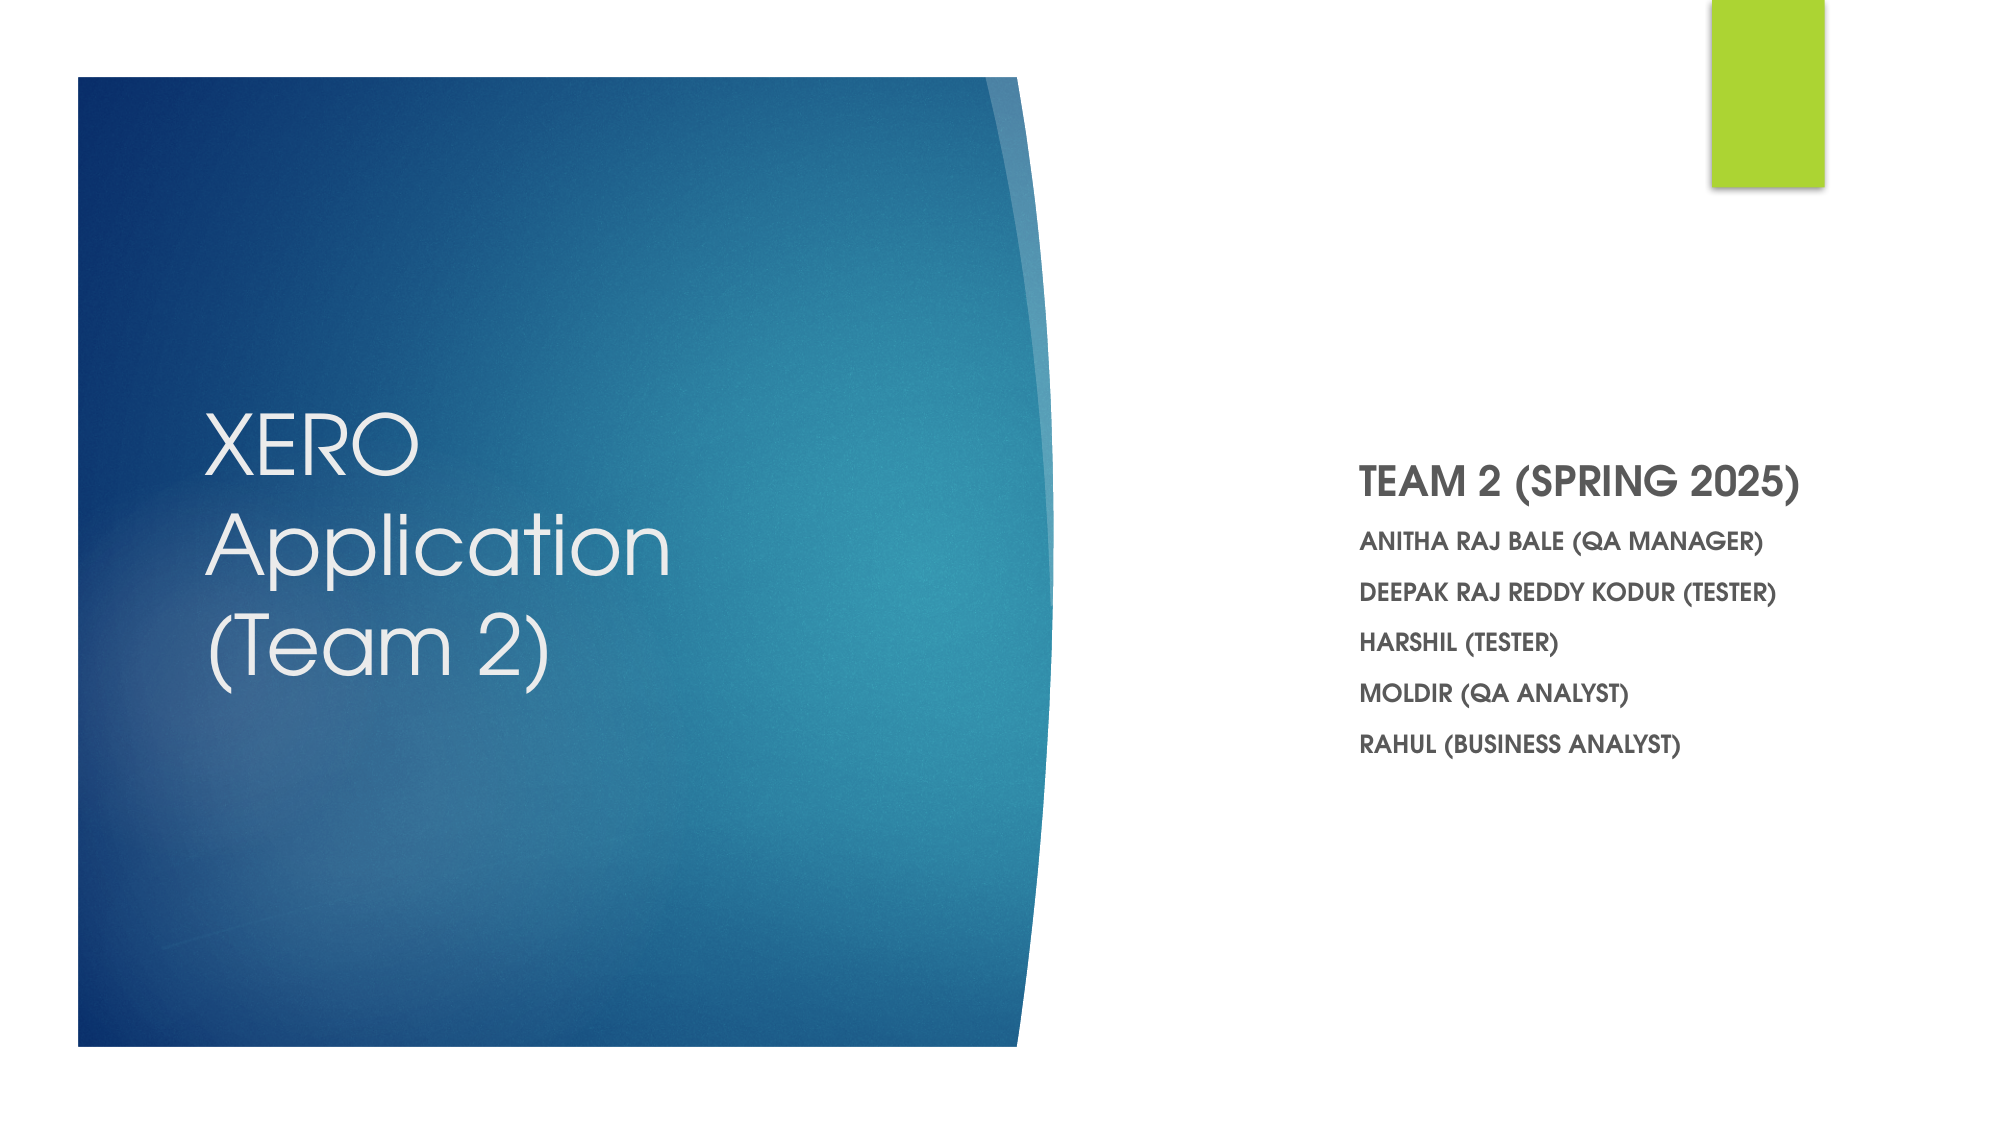

# XERO Application (Team 2)
TEAM 2 (SPRING 2025)
ANITHA RAJ BALE (QA MANAGER)
DEEPAK RAJ REDDY KODUR (TESTER)
HARSHIL (TESTER)
MOLDIR (QA ANALYST)
RAHUL (BUSINESS ANALYST)